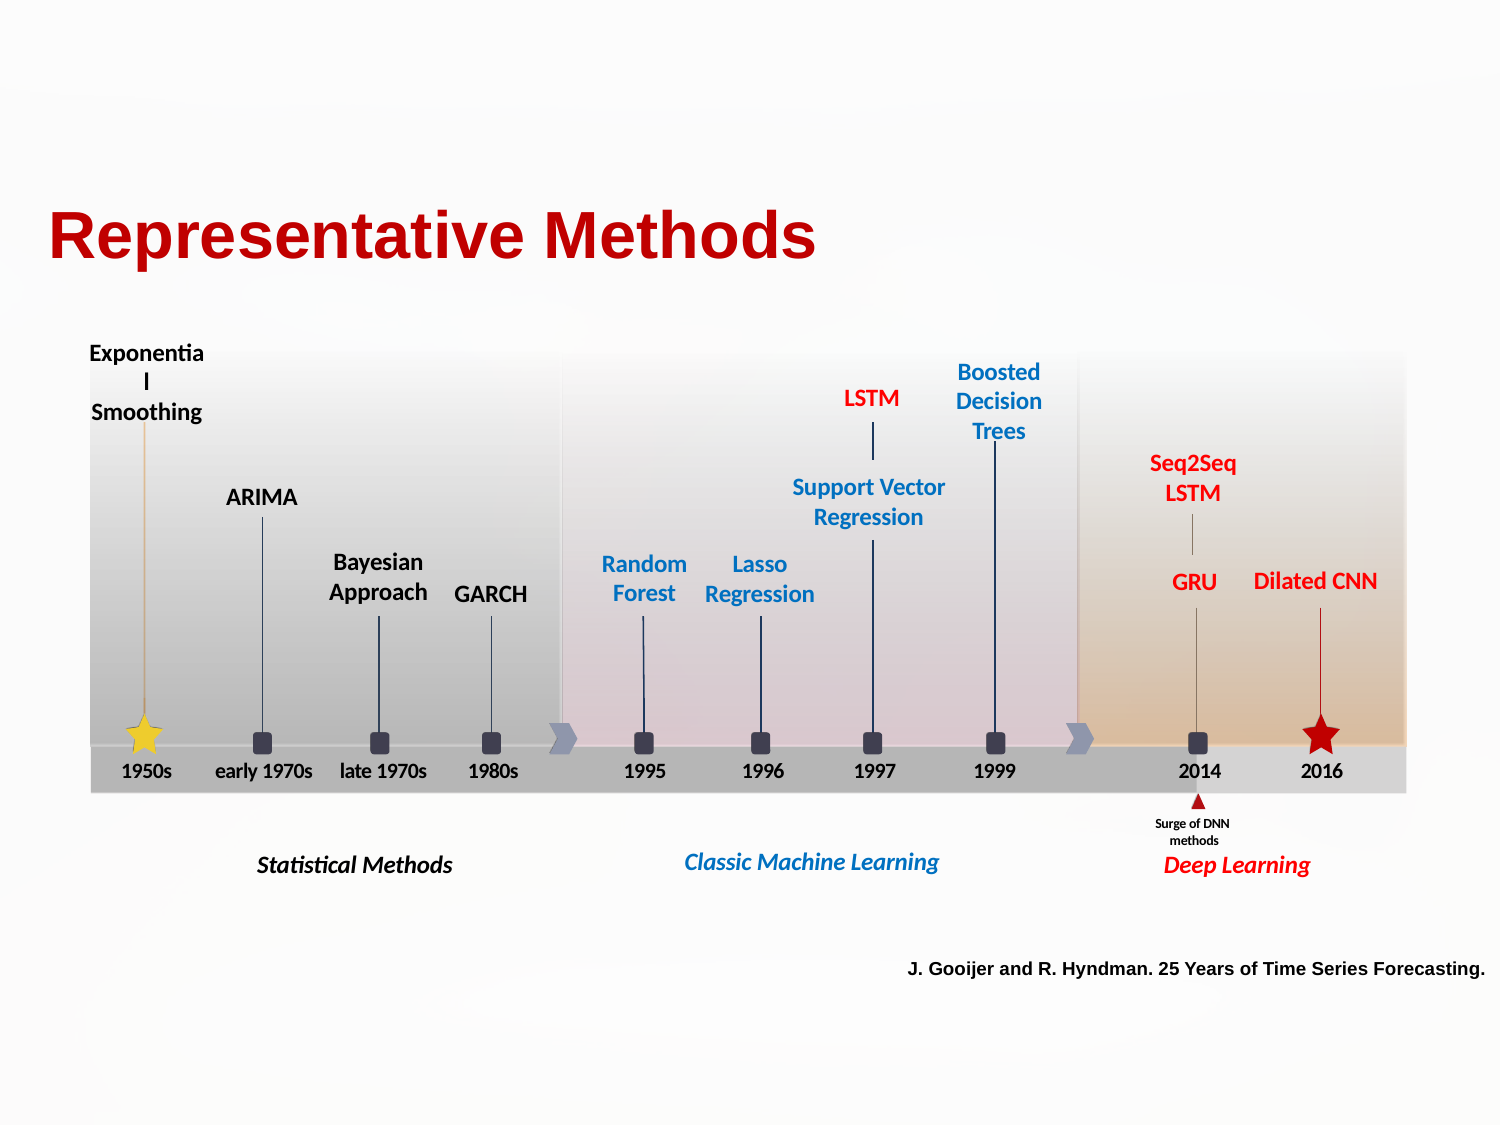

# Representative Methods

Exponential
Smoothing
LSTM
Boosted Decision Trees
Seq2Seq LSTM
ARIMA
Support Vector Regression
Bayesian
Approach
Random Forest
Lasso
Regression
Dilated CNN
GRU
GARCH

1996
2016
1999
1950s
early 1970s
late 1970s
1980s
1995
1997
2014

Surge of DNN
methods
Statistical Methods
Classic Machine Learning
Deep Learning
J. Gooijer and R. Hyndman. 25 Years of Time Series Forecasting.